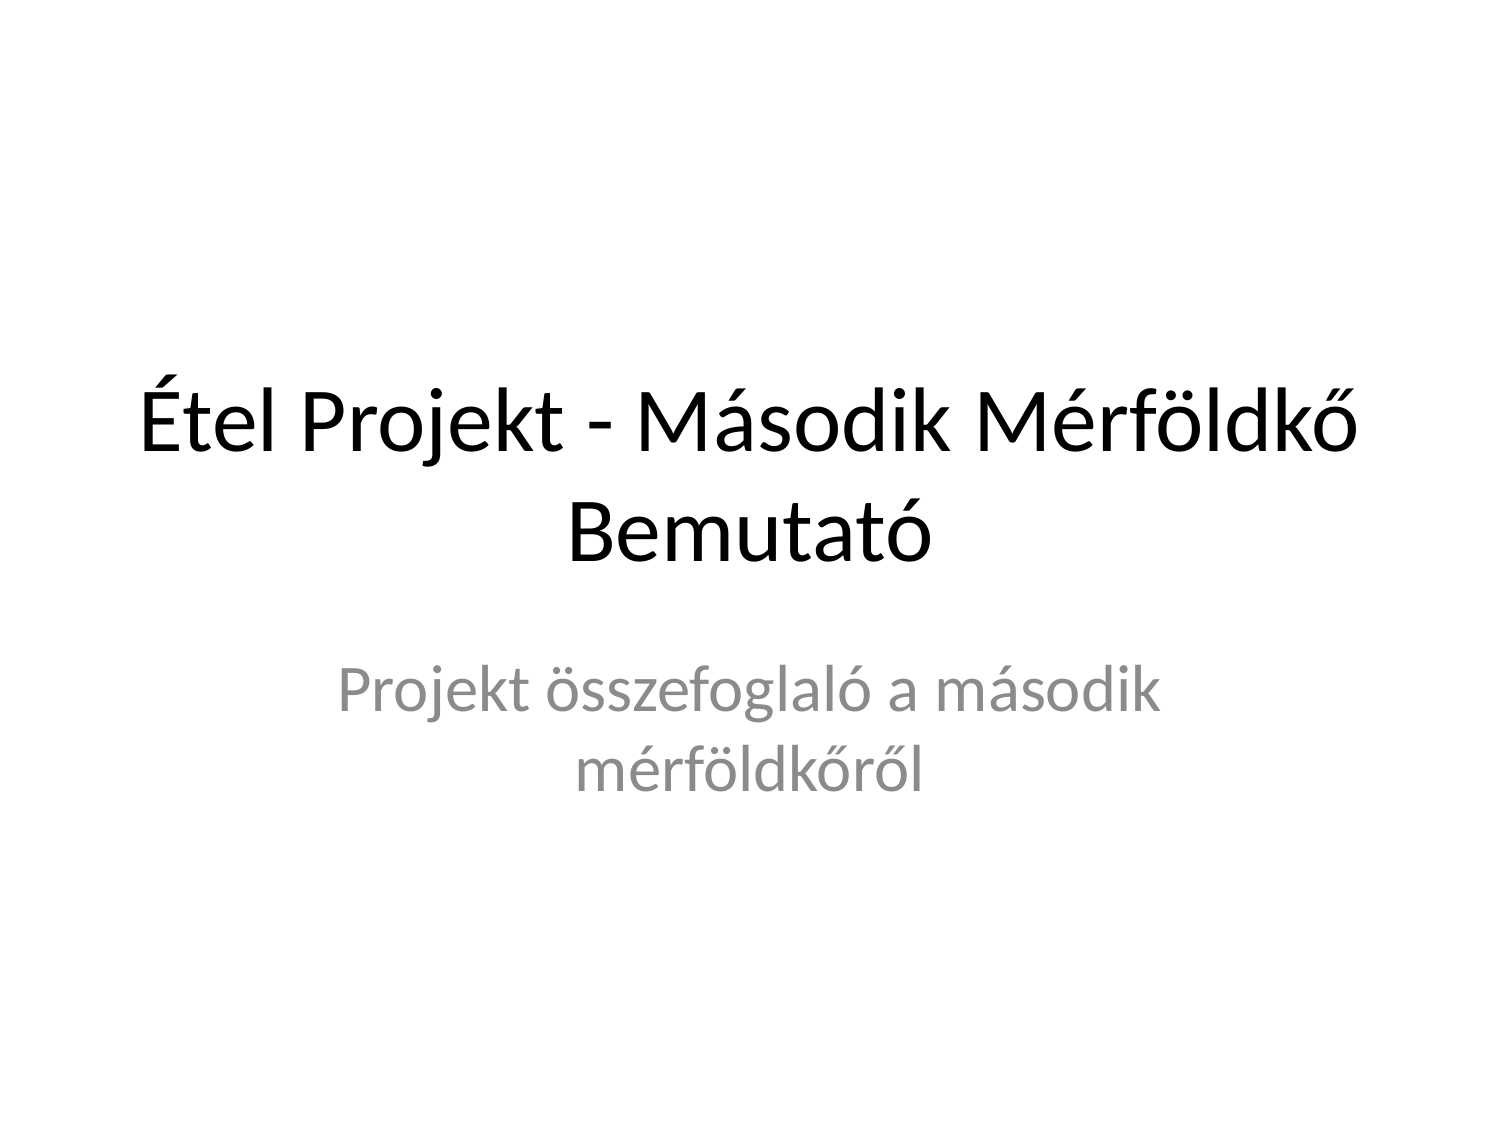

# Étel Projekt - Második Mérföldkő Bemutató
Projekt összefoglaló a második mérföldkőről